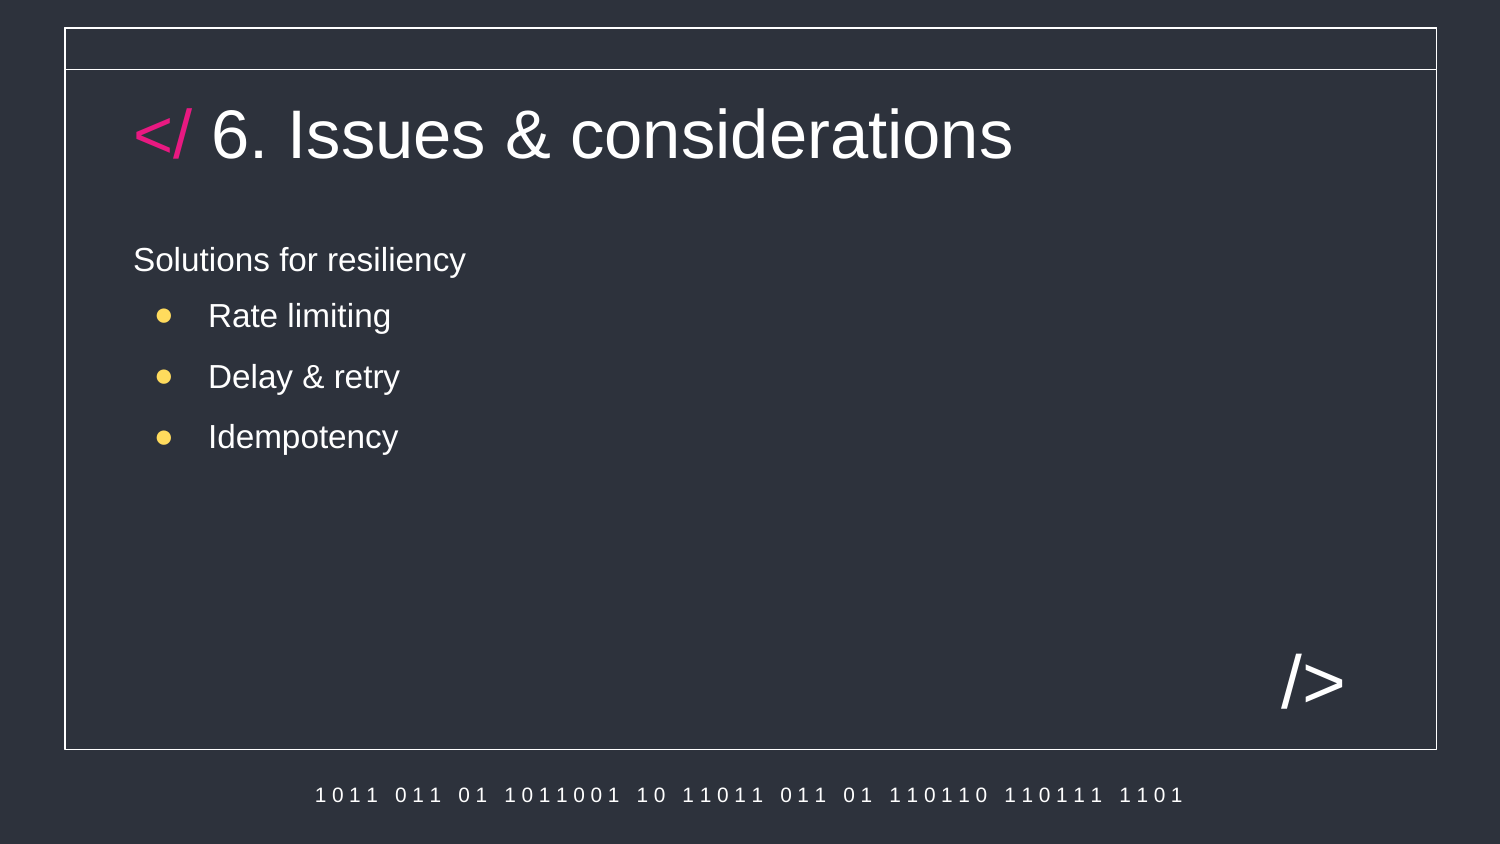

# </ 6. Issues & considerations
Solutions for resiliency
Rate limiting
Delay & retry
Idempotency
/>